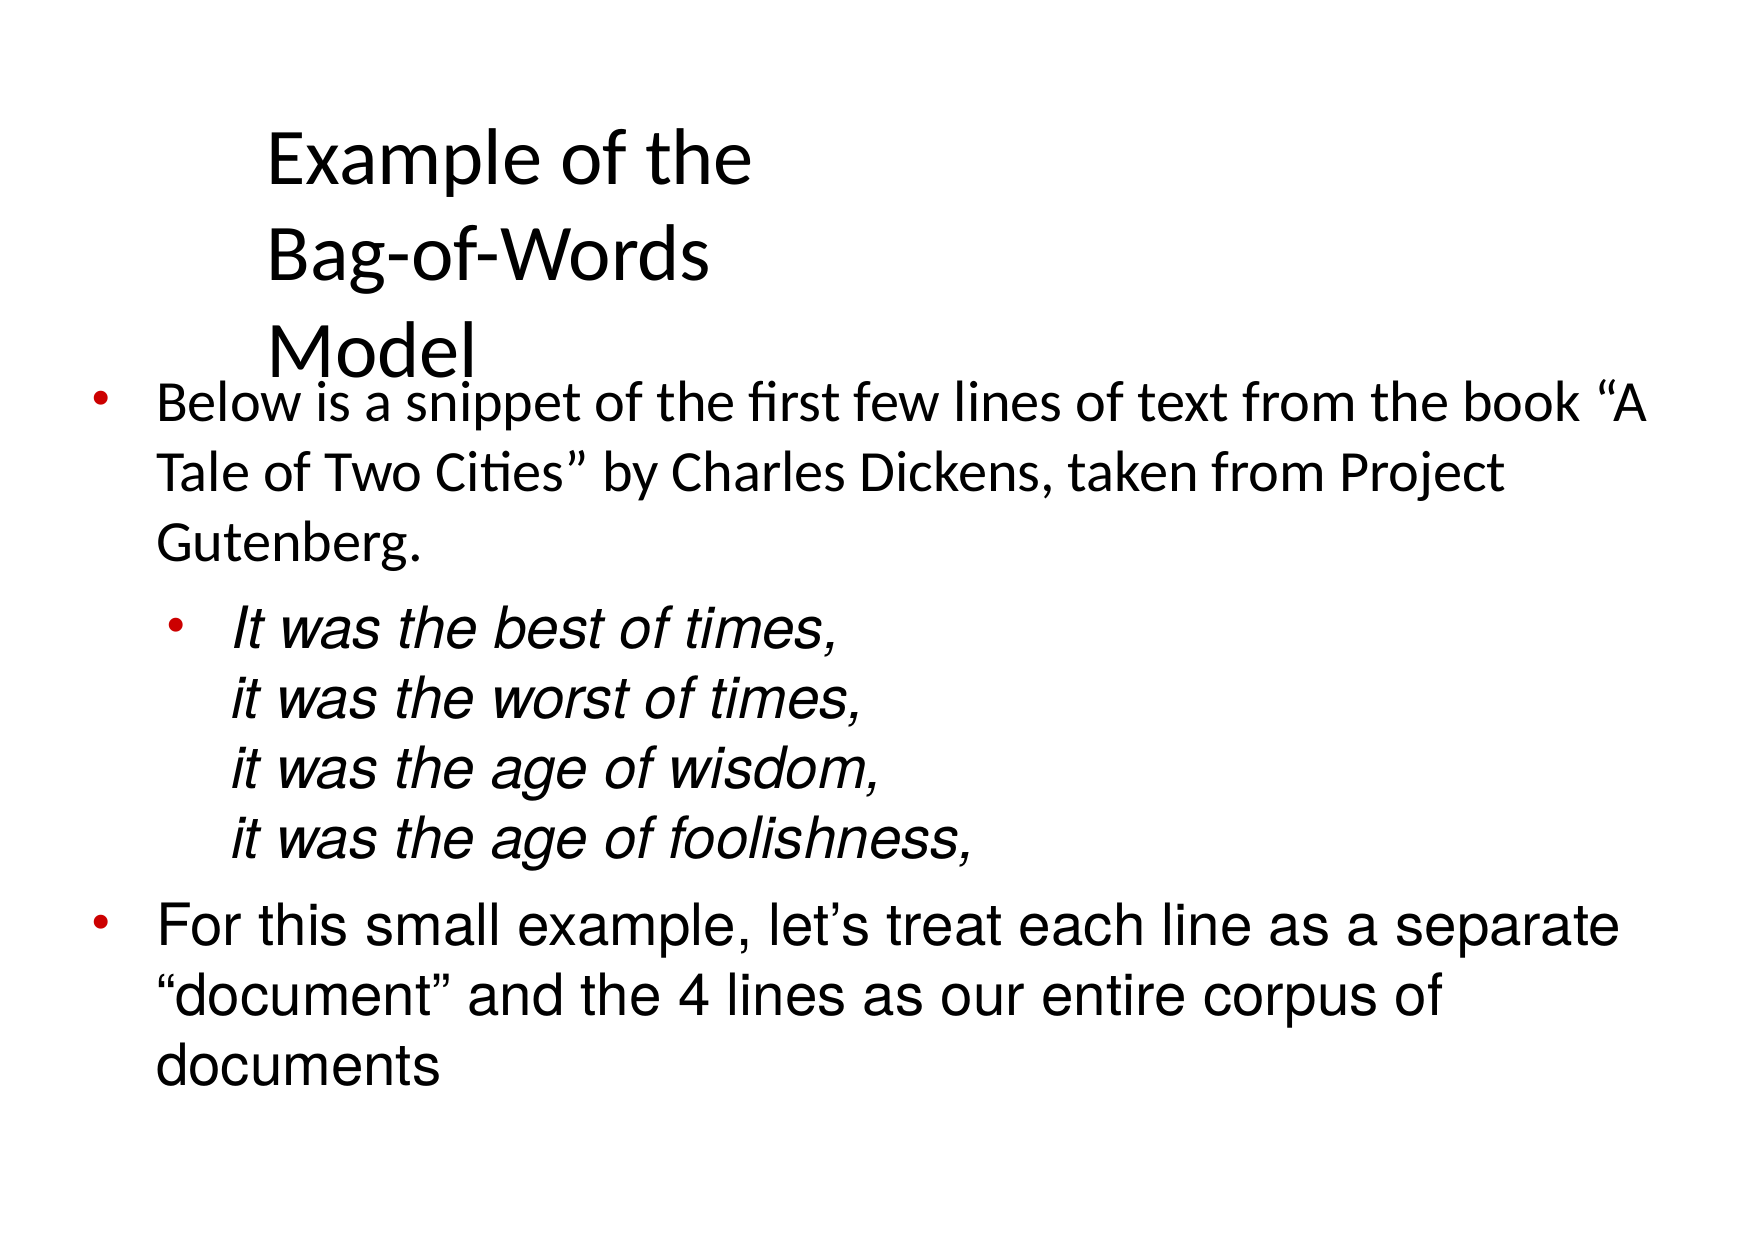

# Example of the Bag-of-Words Model
Below is a snippet of the first few lines of text from the book “A Tale of Two Cities” by Charles Dickens, taken from Project Gutenberg.
It was the best of times,
it was the worst of times,
it was the age of wisdom,
it was the age of foolishness,
For this small example, let’s treat each line as a separate “document” and the 4 lines as our entire corpus of documents